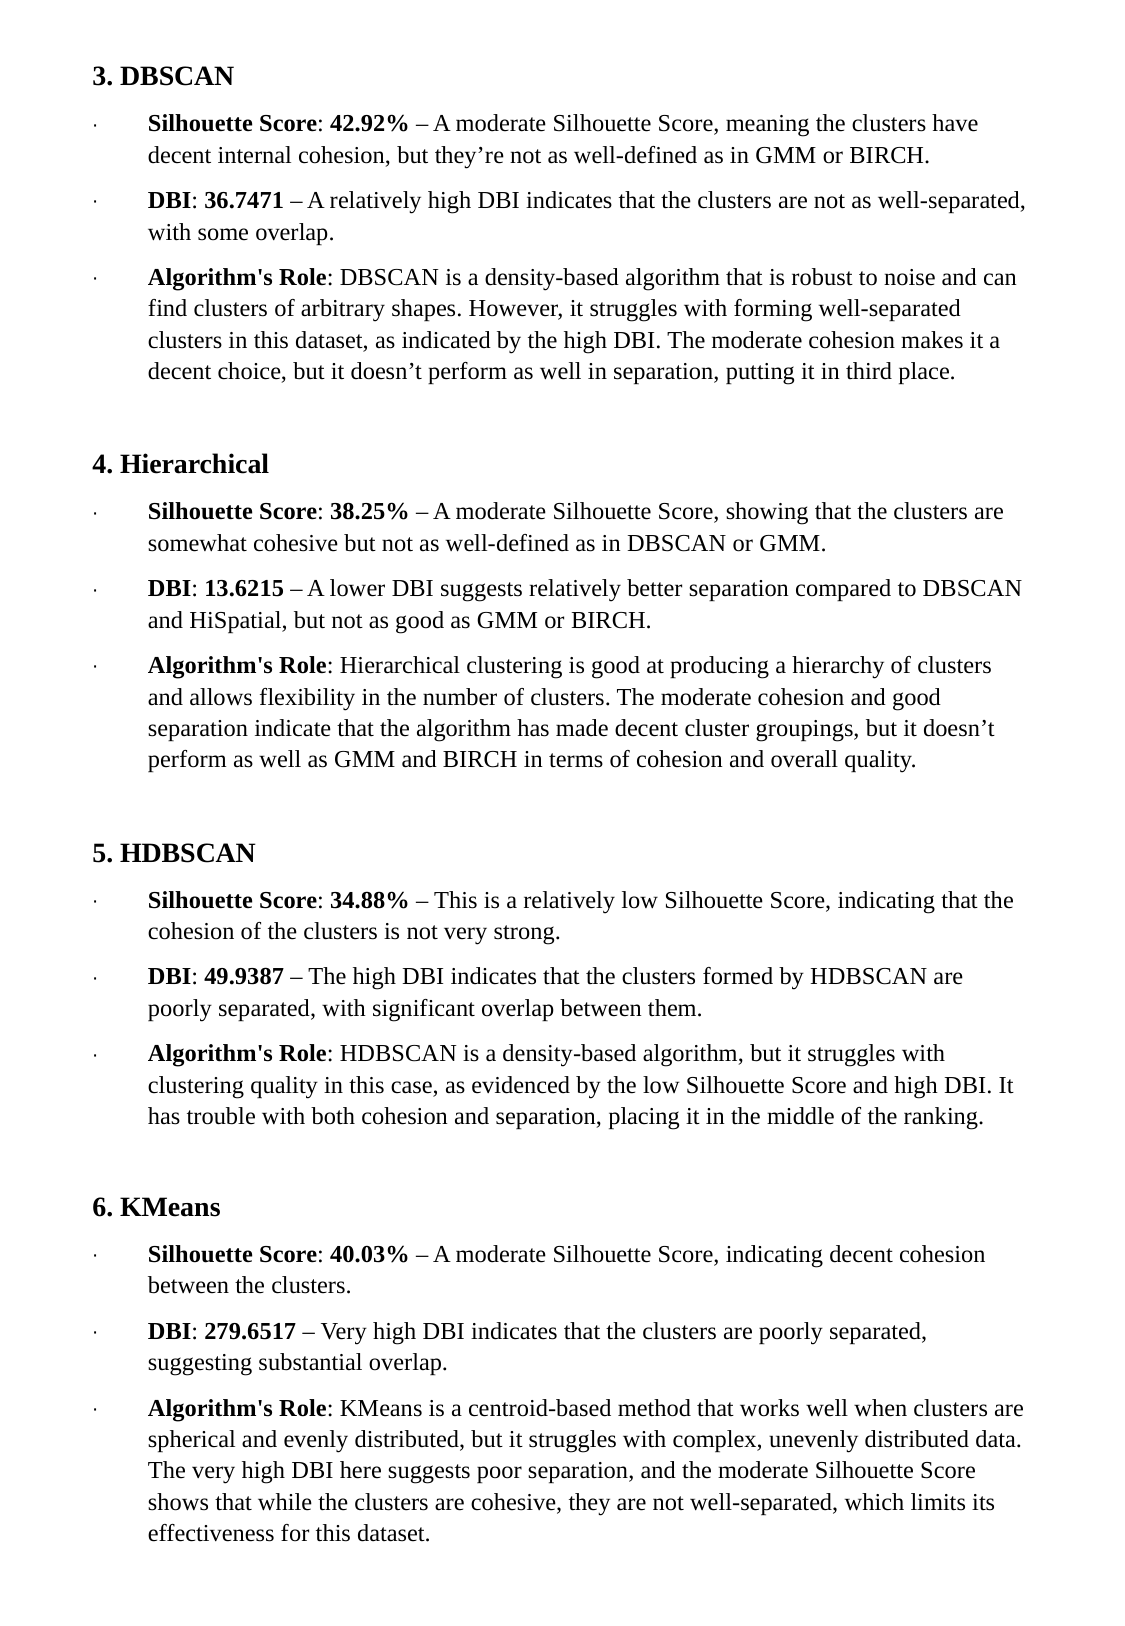

3. DBSCAN
Silhouette Score: 42.92% – A moderate Silhouette Score, meaning the clusters have decent internal cohesion, but they’re not as well-defined as in GMM or BIRCH.
DBI: 36.7471 – A relatively high DBI indicates that the clusters are not as well-separated, with some overlap.
Algorithm's Role: DBSCAN is a density-based algorithm that is robust to noise and can find clusters of arbitrary shapes. However, it struggles with forming well-separated clusters in this dataset, as indicated by the high DBI. The moderate cohesion makes it a decent choice, but it doesn’t perform as well in separation, putting it in third place.

4. Hierarchical
Silhouette Score: 38.25% – A moderate Silhouette Score, showing that the clusters are somewhat cohesive but not as well-defined as in DBSCAN or GMM.
DBI: 13.6215 – A lower DBI suggests relatively better separation compared to DBSCAN and HiSpatial, but not as good as GMM or BIRCH.
Algorithm's Role: Hierarchical clustering is good at producing a hierarchy of clusters and allows flexibility in the number of clusters. The moderate cohesion and good separation indicate that the algorithm has made decent cluster groupings, but it doesn’t perform as well as GMM and BIRCH in terms of cohesion and overall quality.

5. HDBSCAN
Silhouette Score: 34.88% – This is a relatively low Silhouette Score, indicating that the cohesion of the clusters is not very strong.
DBI: 49.9387 – The high DBI indicates that the clusters formed by HDBSCAN are poorly separated, with significant overlap between them.
Algorithm's Role: HDBSCAN is a density-based algorithm, but it struggles with clustering quality in this case, as evidenced by the low Silhouette Score and high DBI. It has trouble with both cohesion and separation, placing it in the middle of the ranking.

6. KMeans
Silhouette Score: 40.03% – A moderate Silhouette Score, indicating decent cohesion between the clusters.
DBI: 279.6517 – Very high DBI indicates that the clusters are poorly separated, suggesting substantial overlap.
Algorithm's Role: KMeans is a centroid-based method that works well when clusters are spherical and evenly distributed, but it struggles with complex, unevenly distributed data. The very high DBI here suggests poor separation, and the moderate Silhouette Score shows that while the clusters are cohesive, they are not well-separated, which limits its effectiveness for this dataset.